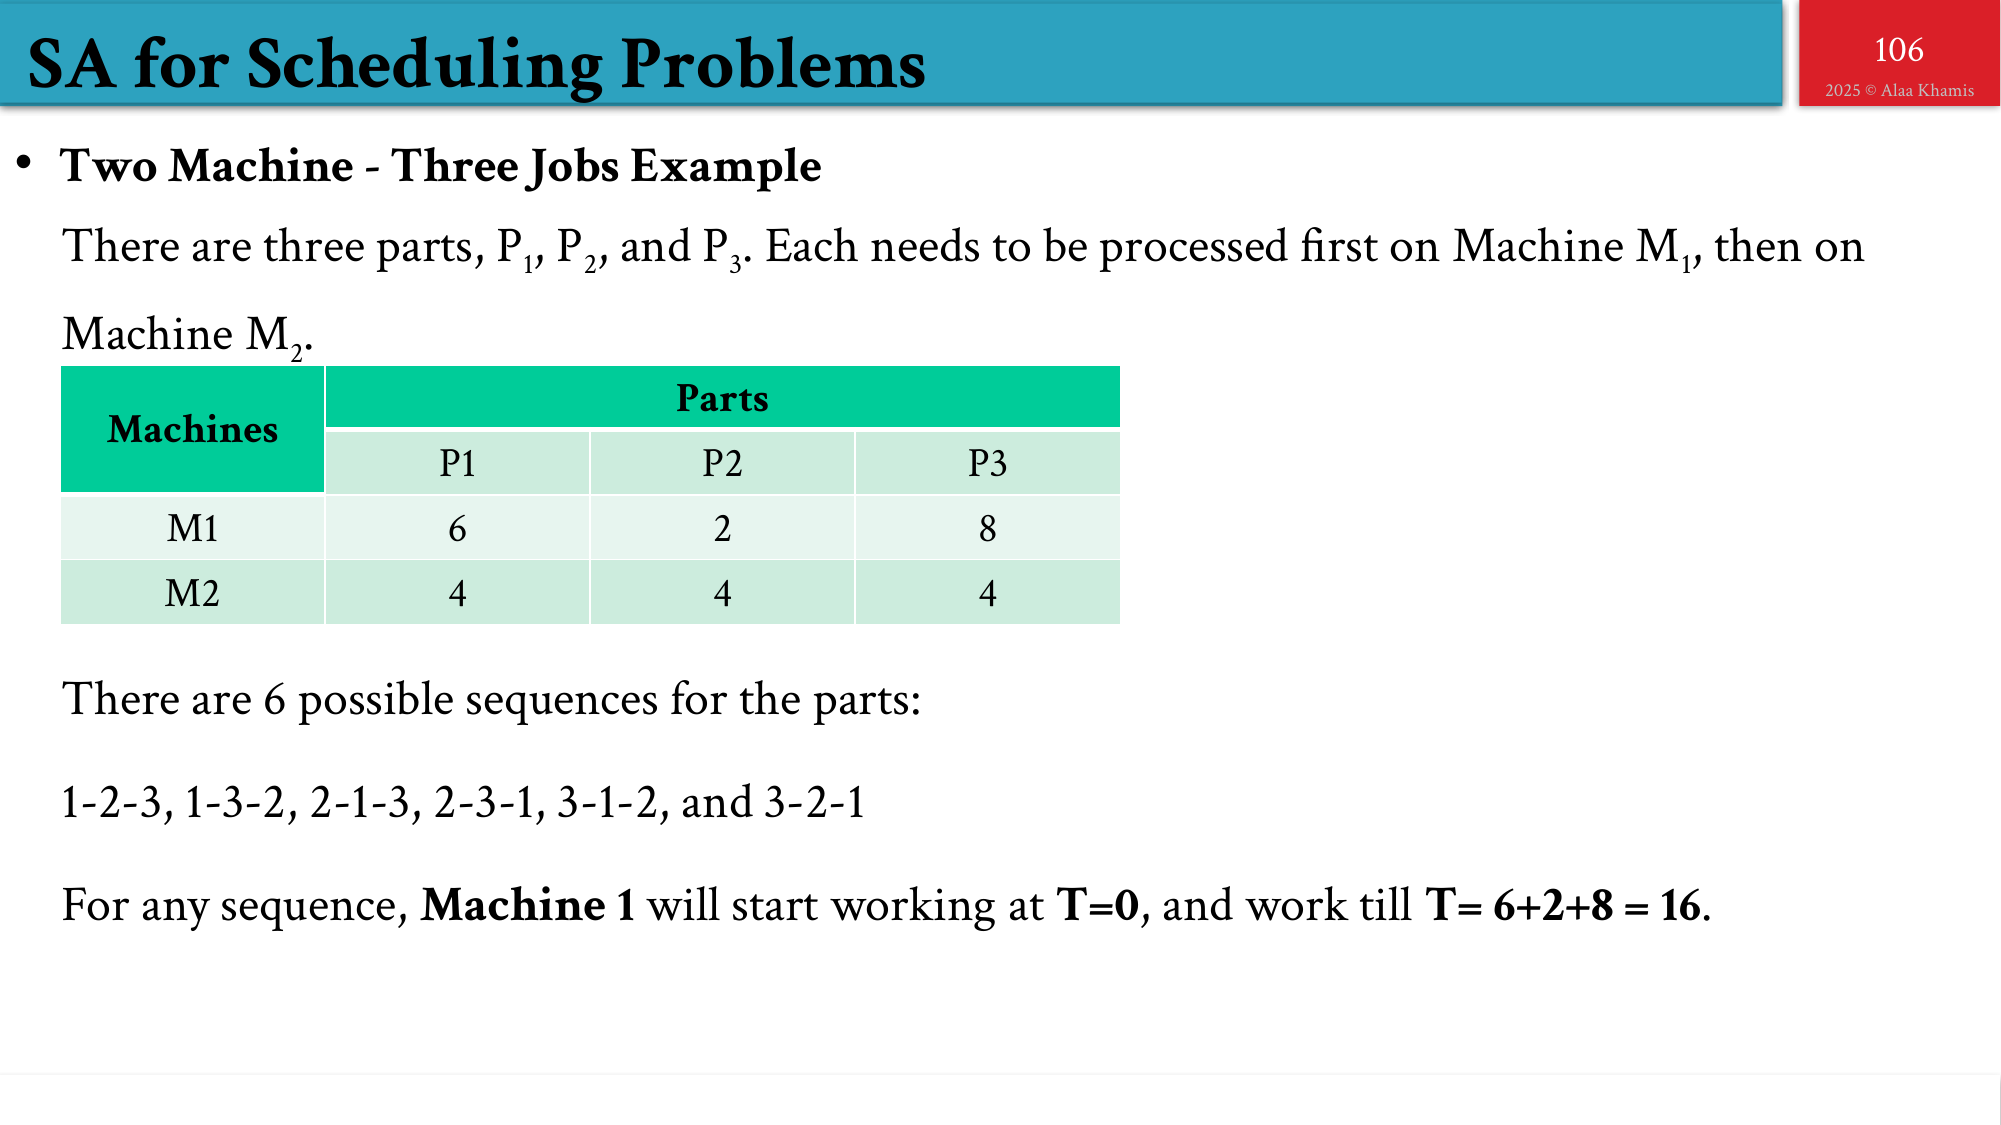

SA for Scheduling Problems
Two Machine - Three Jobs Example
There are three parts, P1, P2, and P3. Each needs to be processed first on Machine M1, then on Machine M2.
| Machines | Parts |  |  |
| --- | --- | --- | --- |
|  | P1 | P2 | P3 |
| M1 | 6 | 2 | 8 |
| M2 | 4 | 4 | 4 |
There are 6 possible sequences for the parts:
1-2-3, 1-3-2, 2-1-3, 2-3-1, 3-1-2, and 3-2-1
For any sequence, Machine 1 will start working at T=0, and work till T= 6+2+8 = 16.